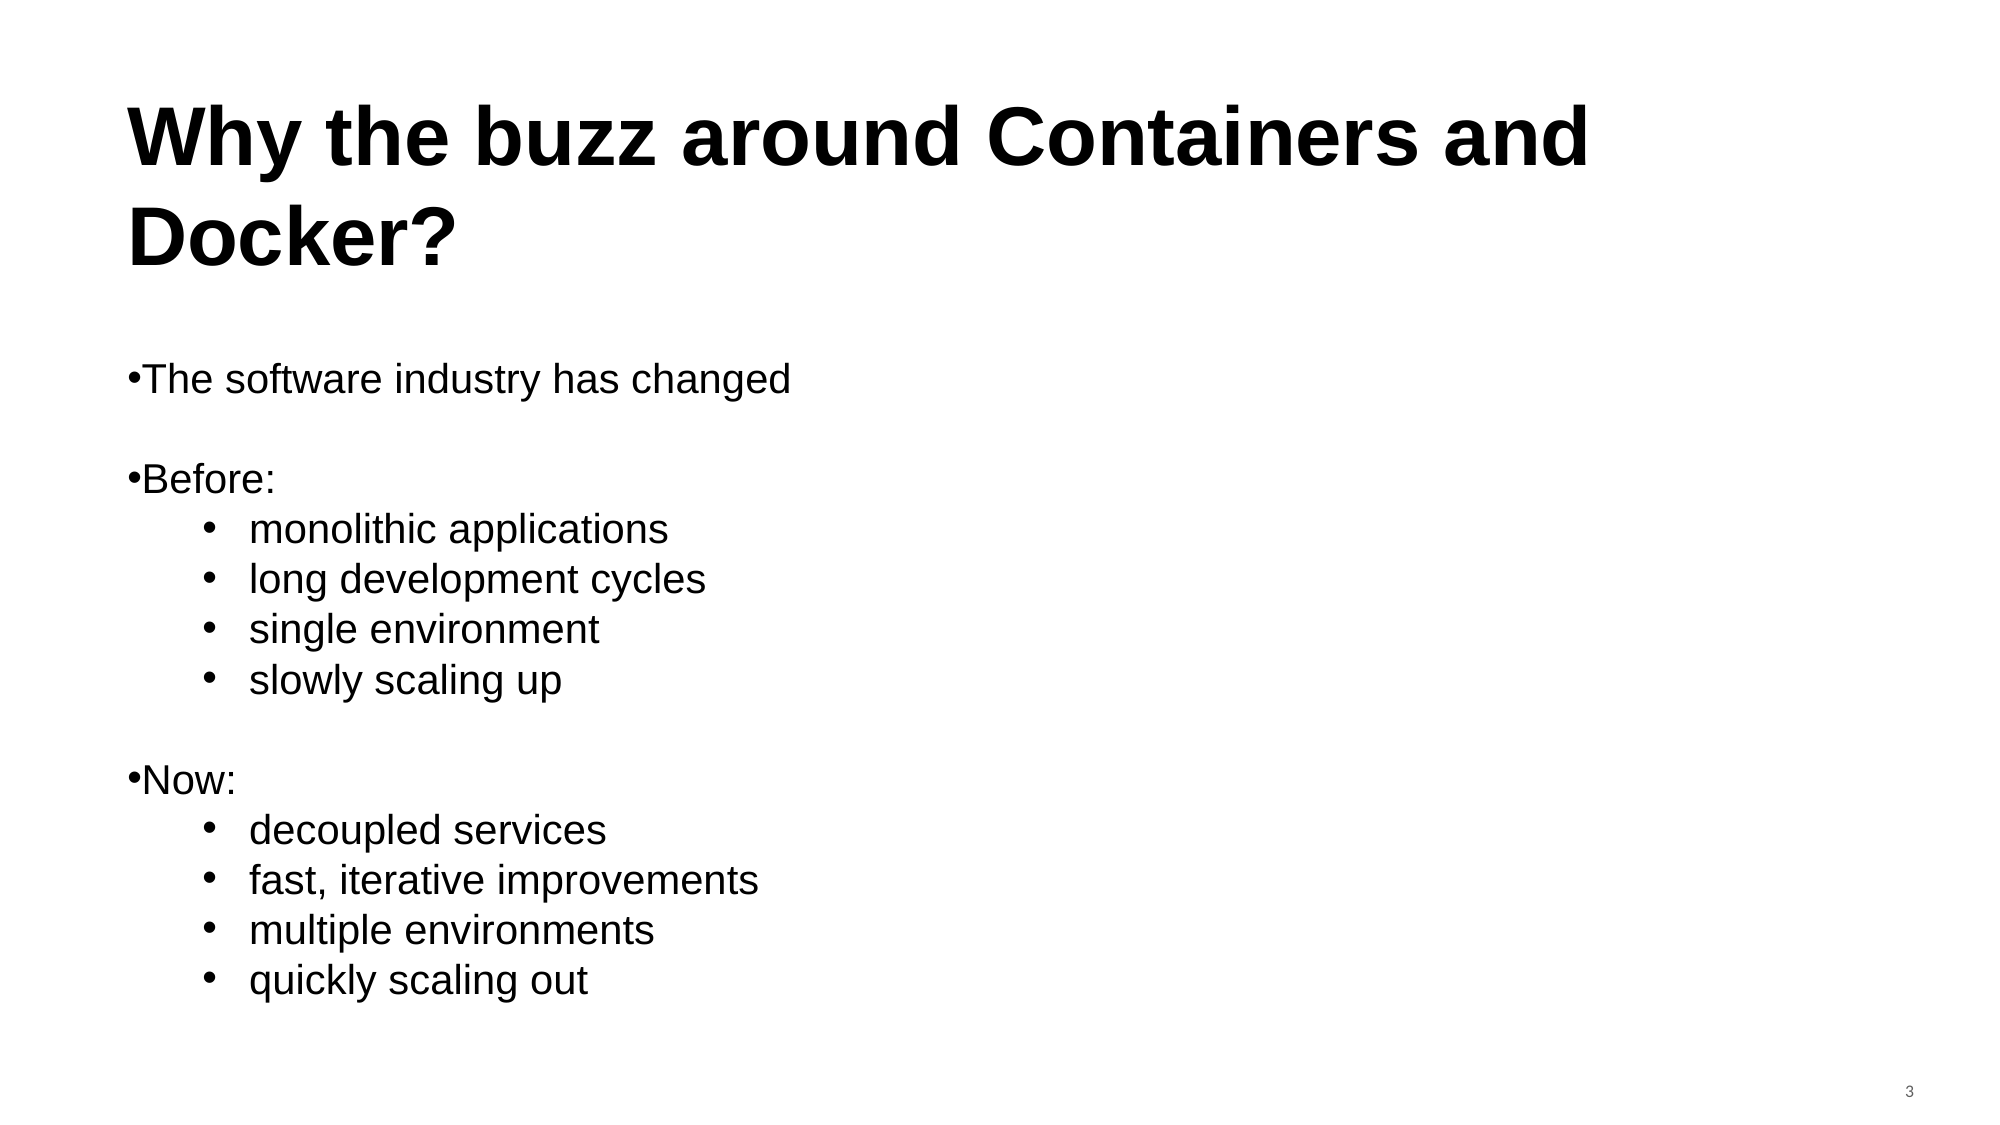

Why the buzz around Containers and Docker?

The software industry has changed

Before:
monolithic applications
long development cycles
single environment
slowly scaling up

Now:
decoupled services
fast, iterative improvements
multiple environments
quickly scaling out
3